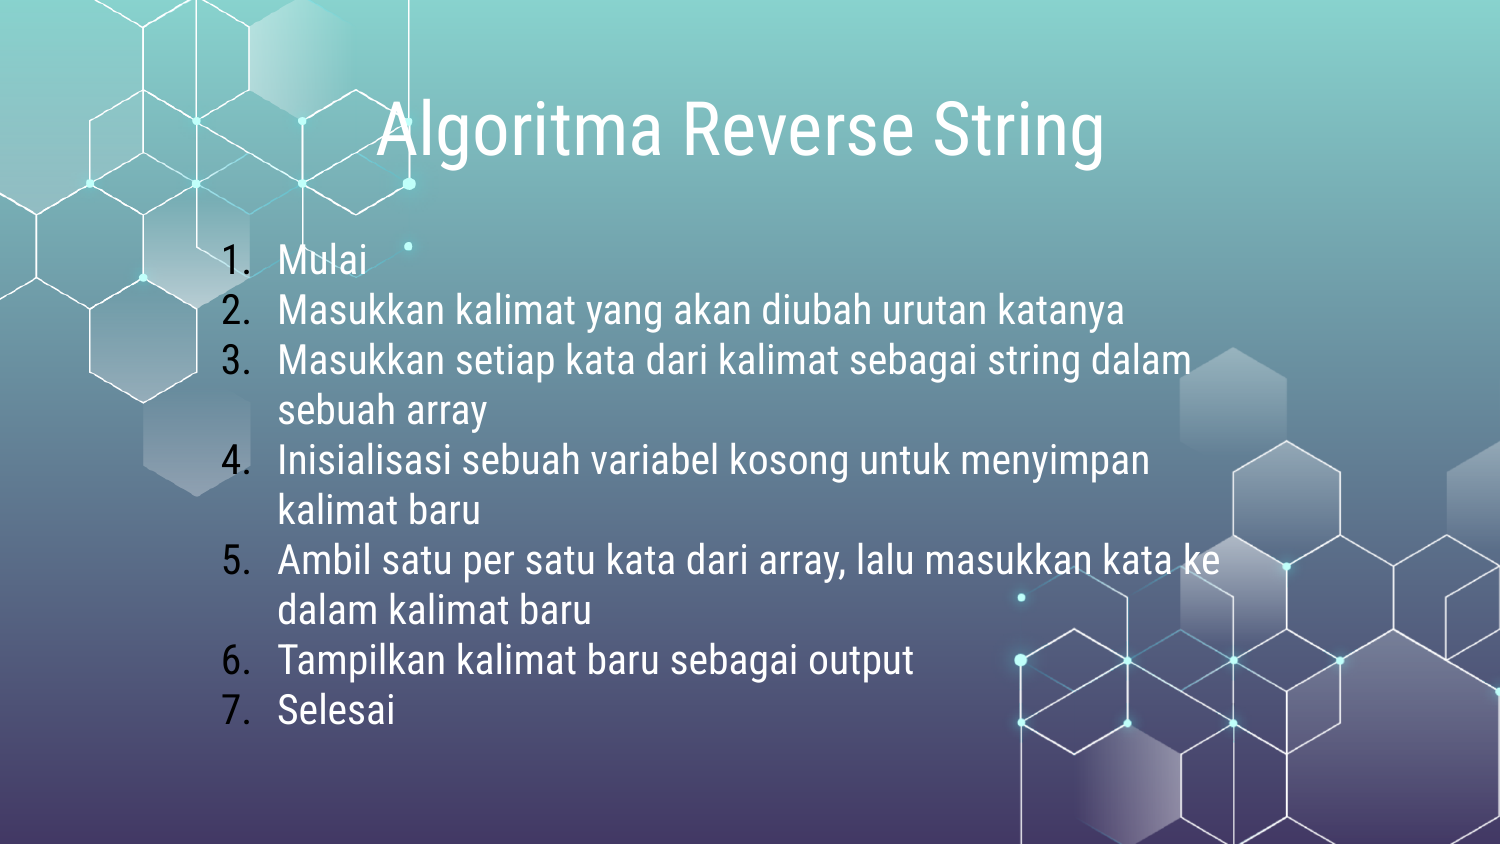

Algoritma Reverse String
Mulai
Masukkan kalimat yang akan diubah urutan katanya
Masukkan setiap kata dari kalimat sebagai string dalam sebuah array
Inisialisasi sebuah variabel kosong untuk menyimpan kalimat baru
Ambil satu per satu kata dari array, lalu masukkan kata ke dalam kalimat baru
Tampilkan kalimat baru sebagai output
Selesai